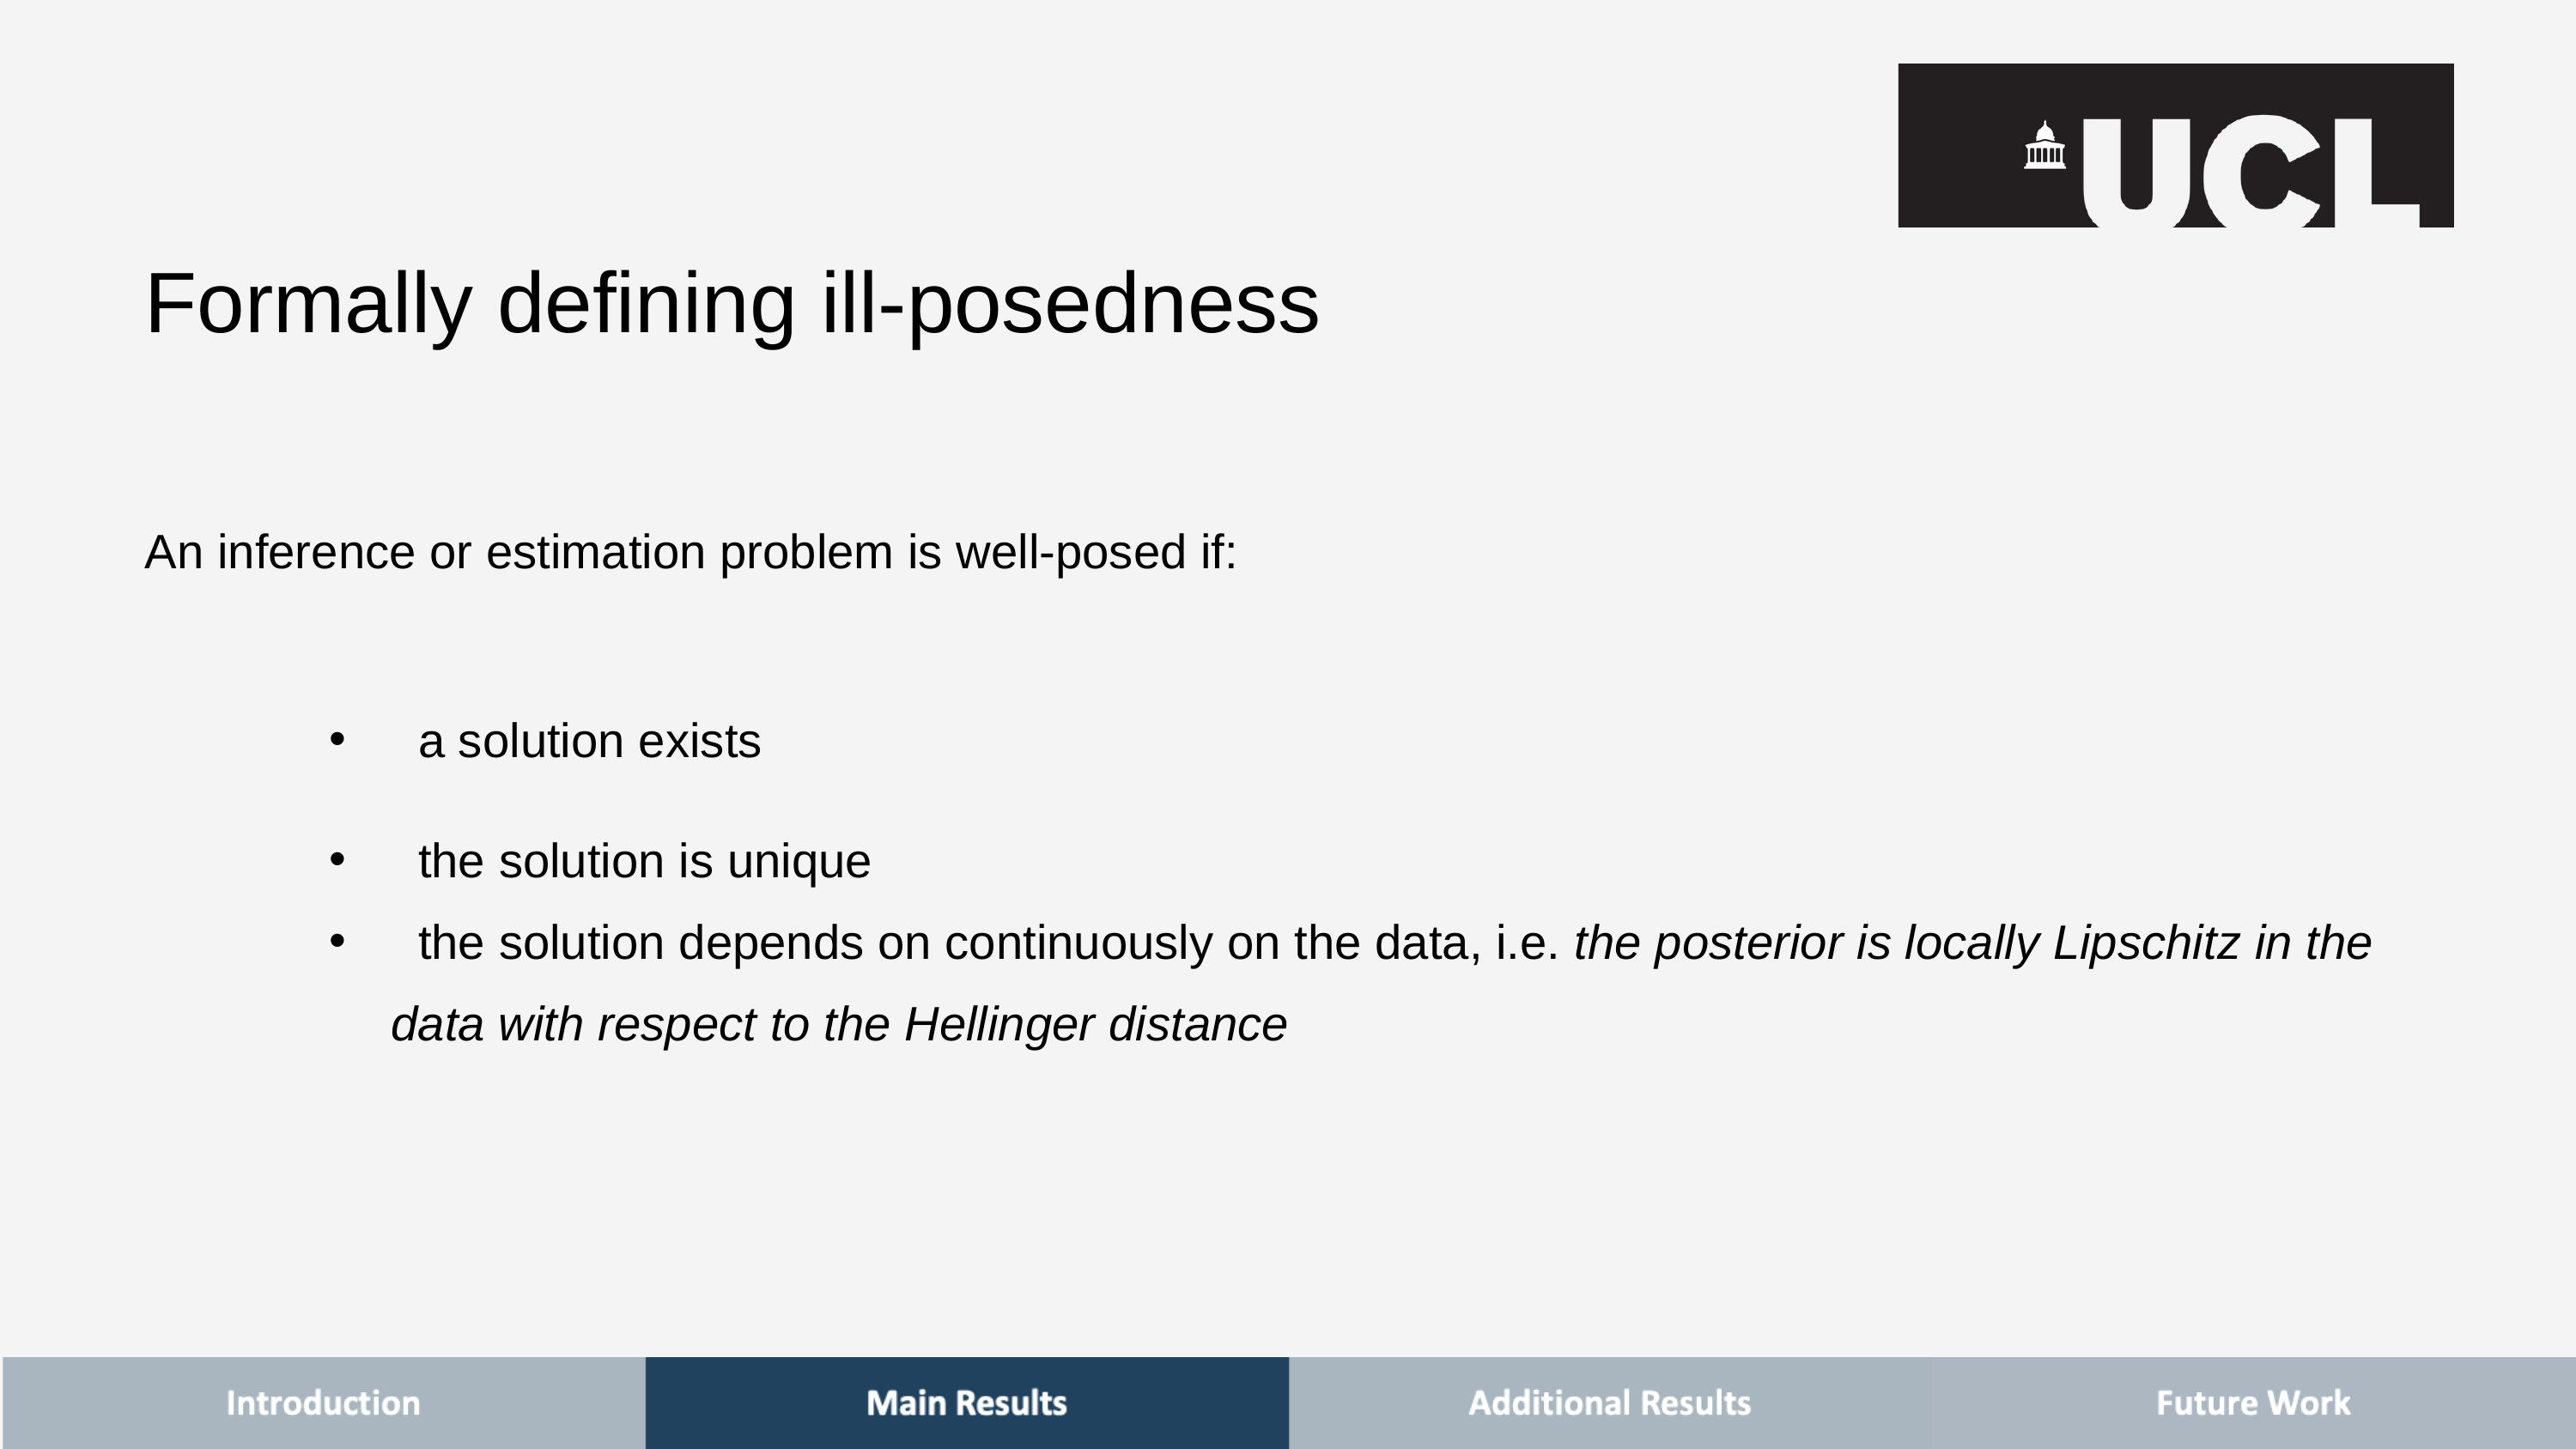

Formally defining ill-posedness
An inference or estimation problem is well-posed if:

  a solution exists
  the solution is unique
  the solution depends on continuously on the data, i.e. the posterior is locally Lipschitz in the data with respect to the Hellinger distance